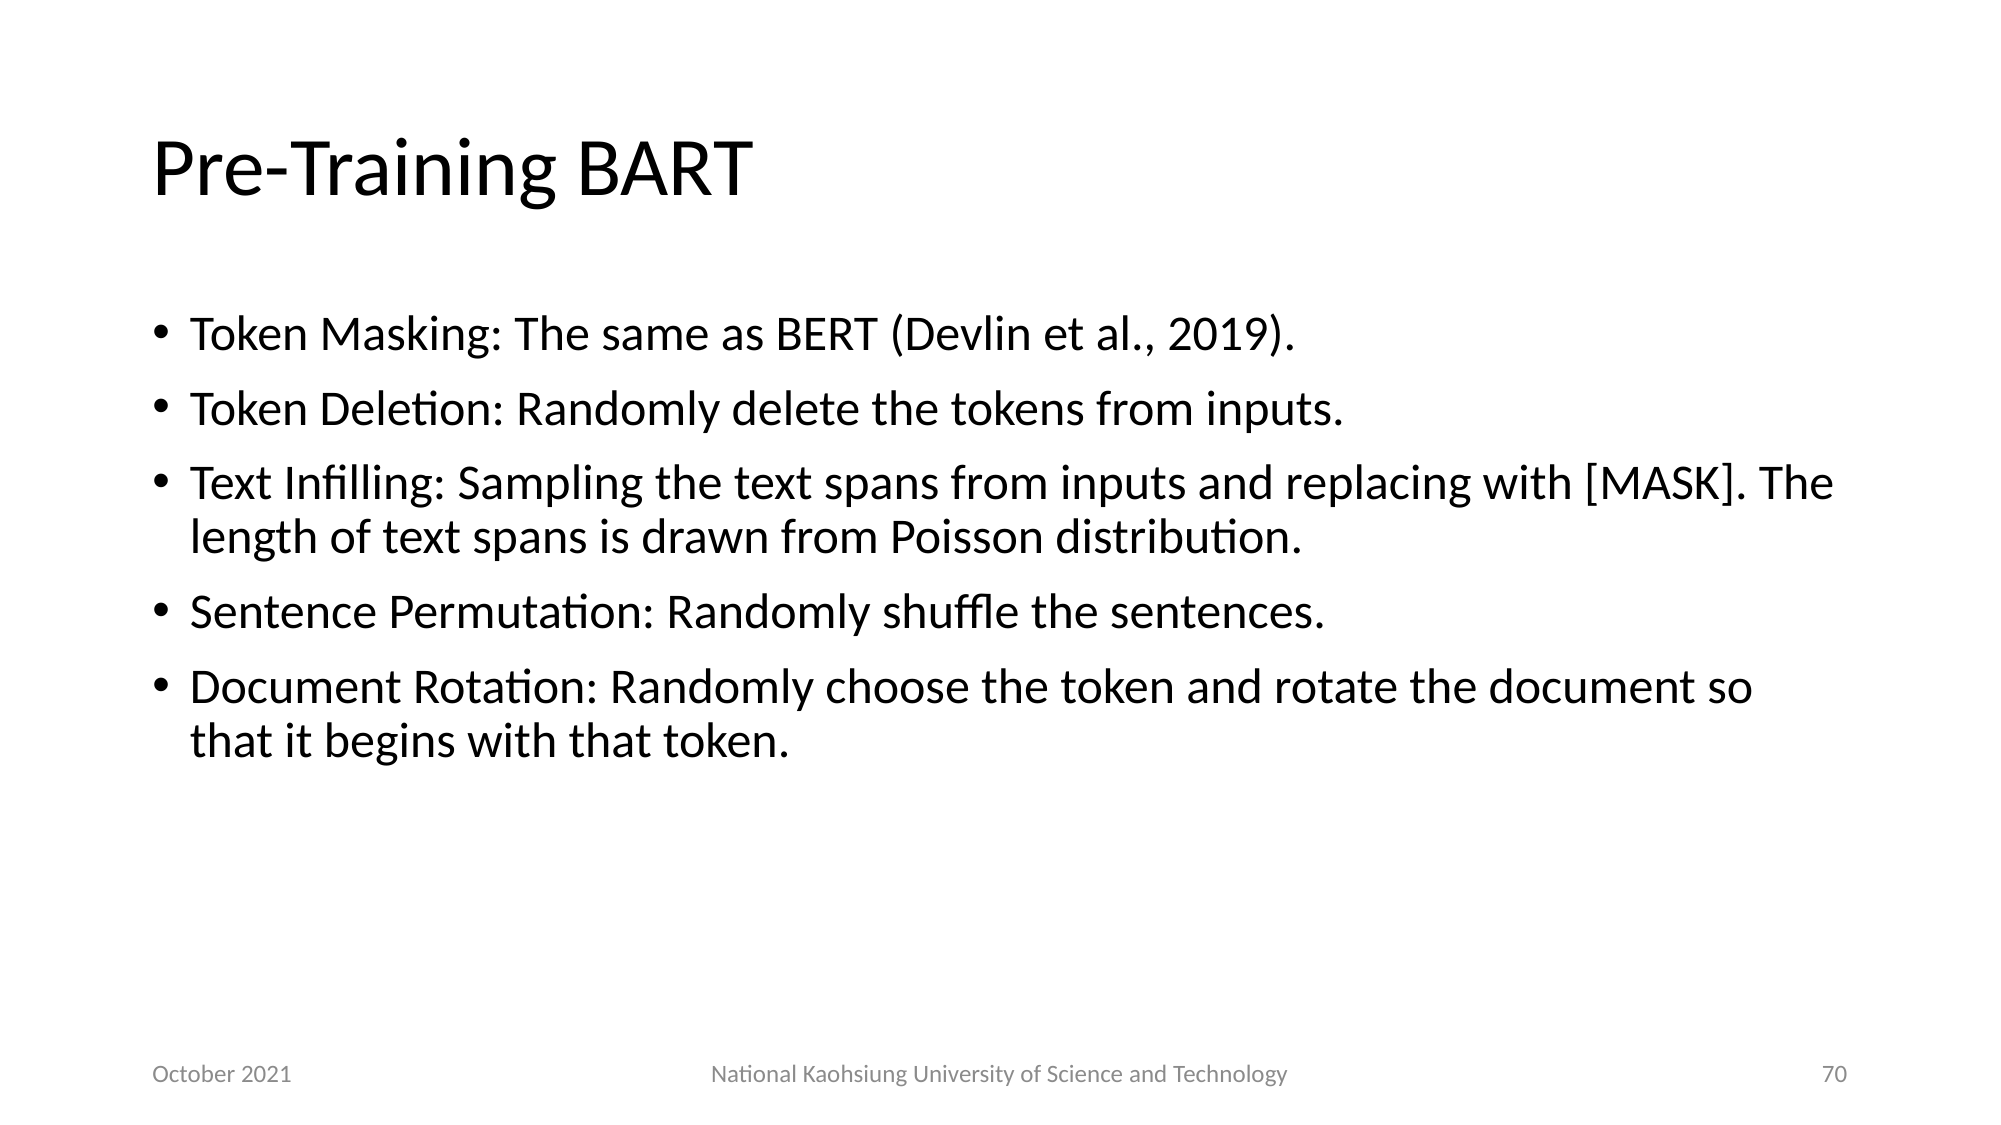

# Pre-Training BART
Token Masking: The same as BERT (Devlin et al., 2019).
Token Deletion: Randomly delete the tokens from inputs.
Text Infilling: Sampling the text spans from inputs and replacing with [MASK]. The length of text spans is drawn from Poisson distribution.
Sentence Permutation: Randomly shuffle the sentences.
Document Rotation: Randomly choose the token and rotate the document so that it begins with that token.
October 2021
National Kaohsiung University of Science and Technology
70